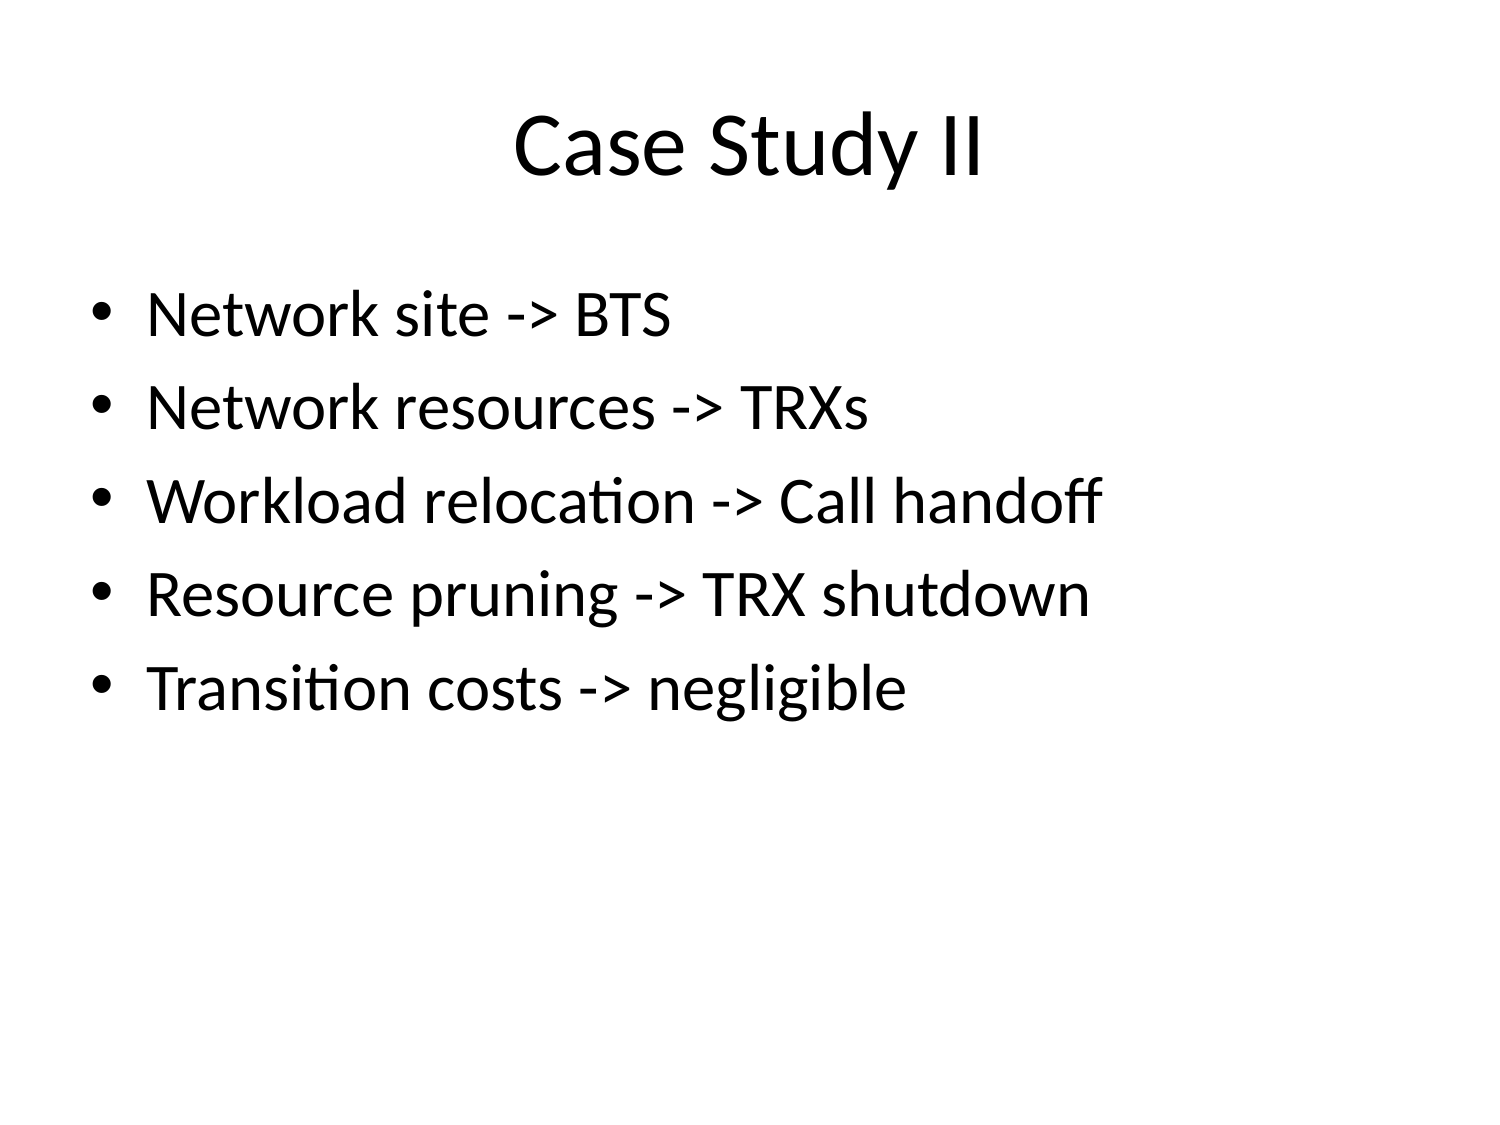

# Case Study II
Network site -> BTS
Network resources -> TRXs
Workload relocation -> Call handoff
Resource pruning -> TRX shutdown
Transition costs -> negligible